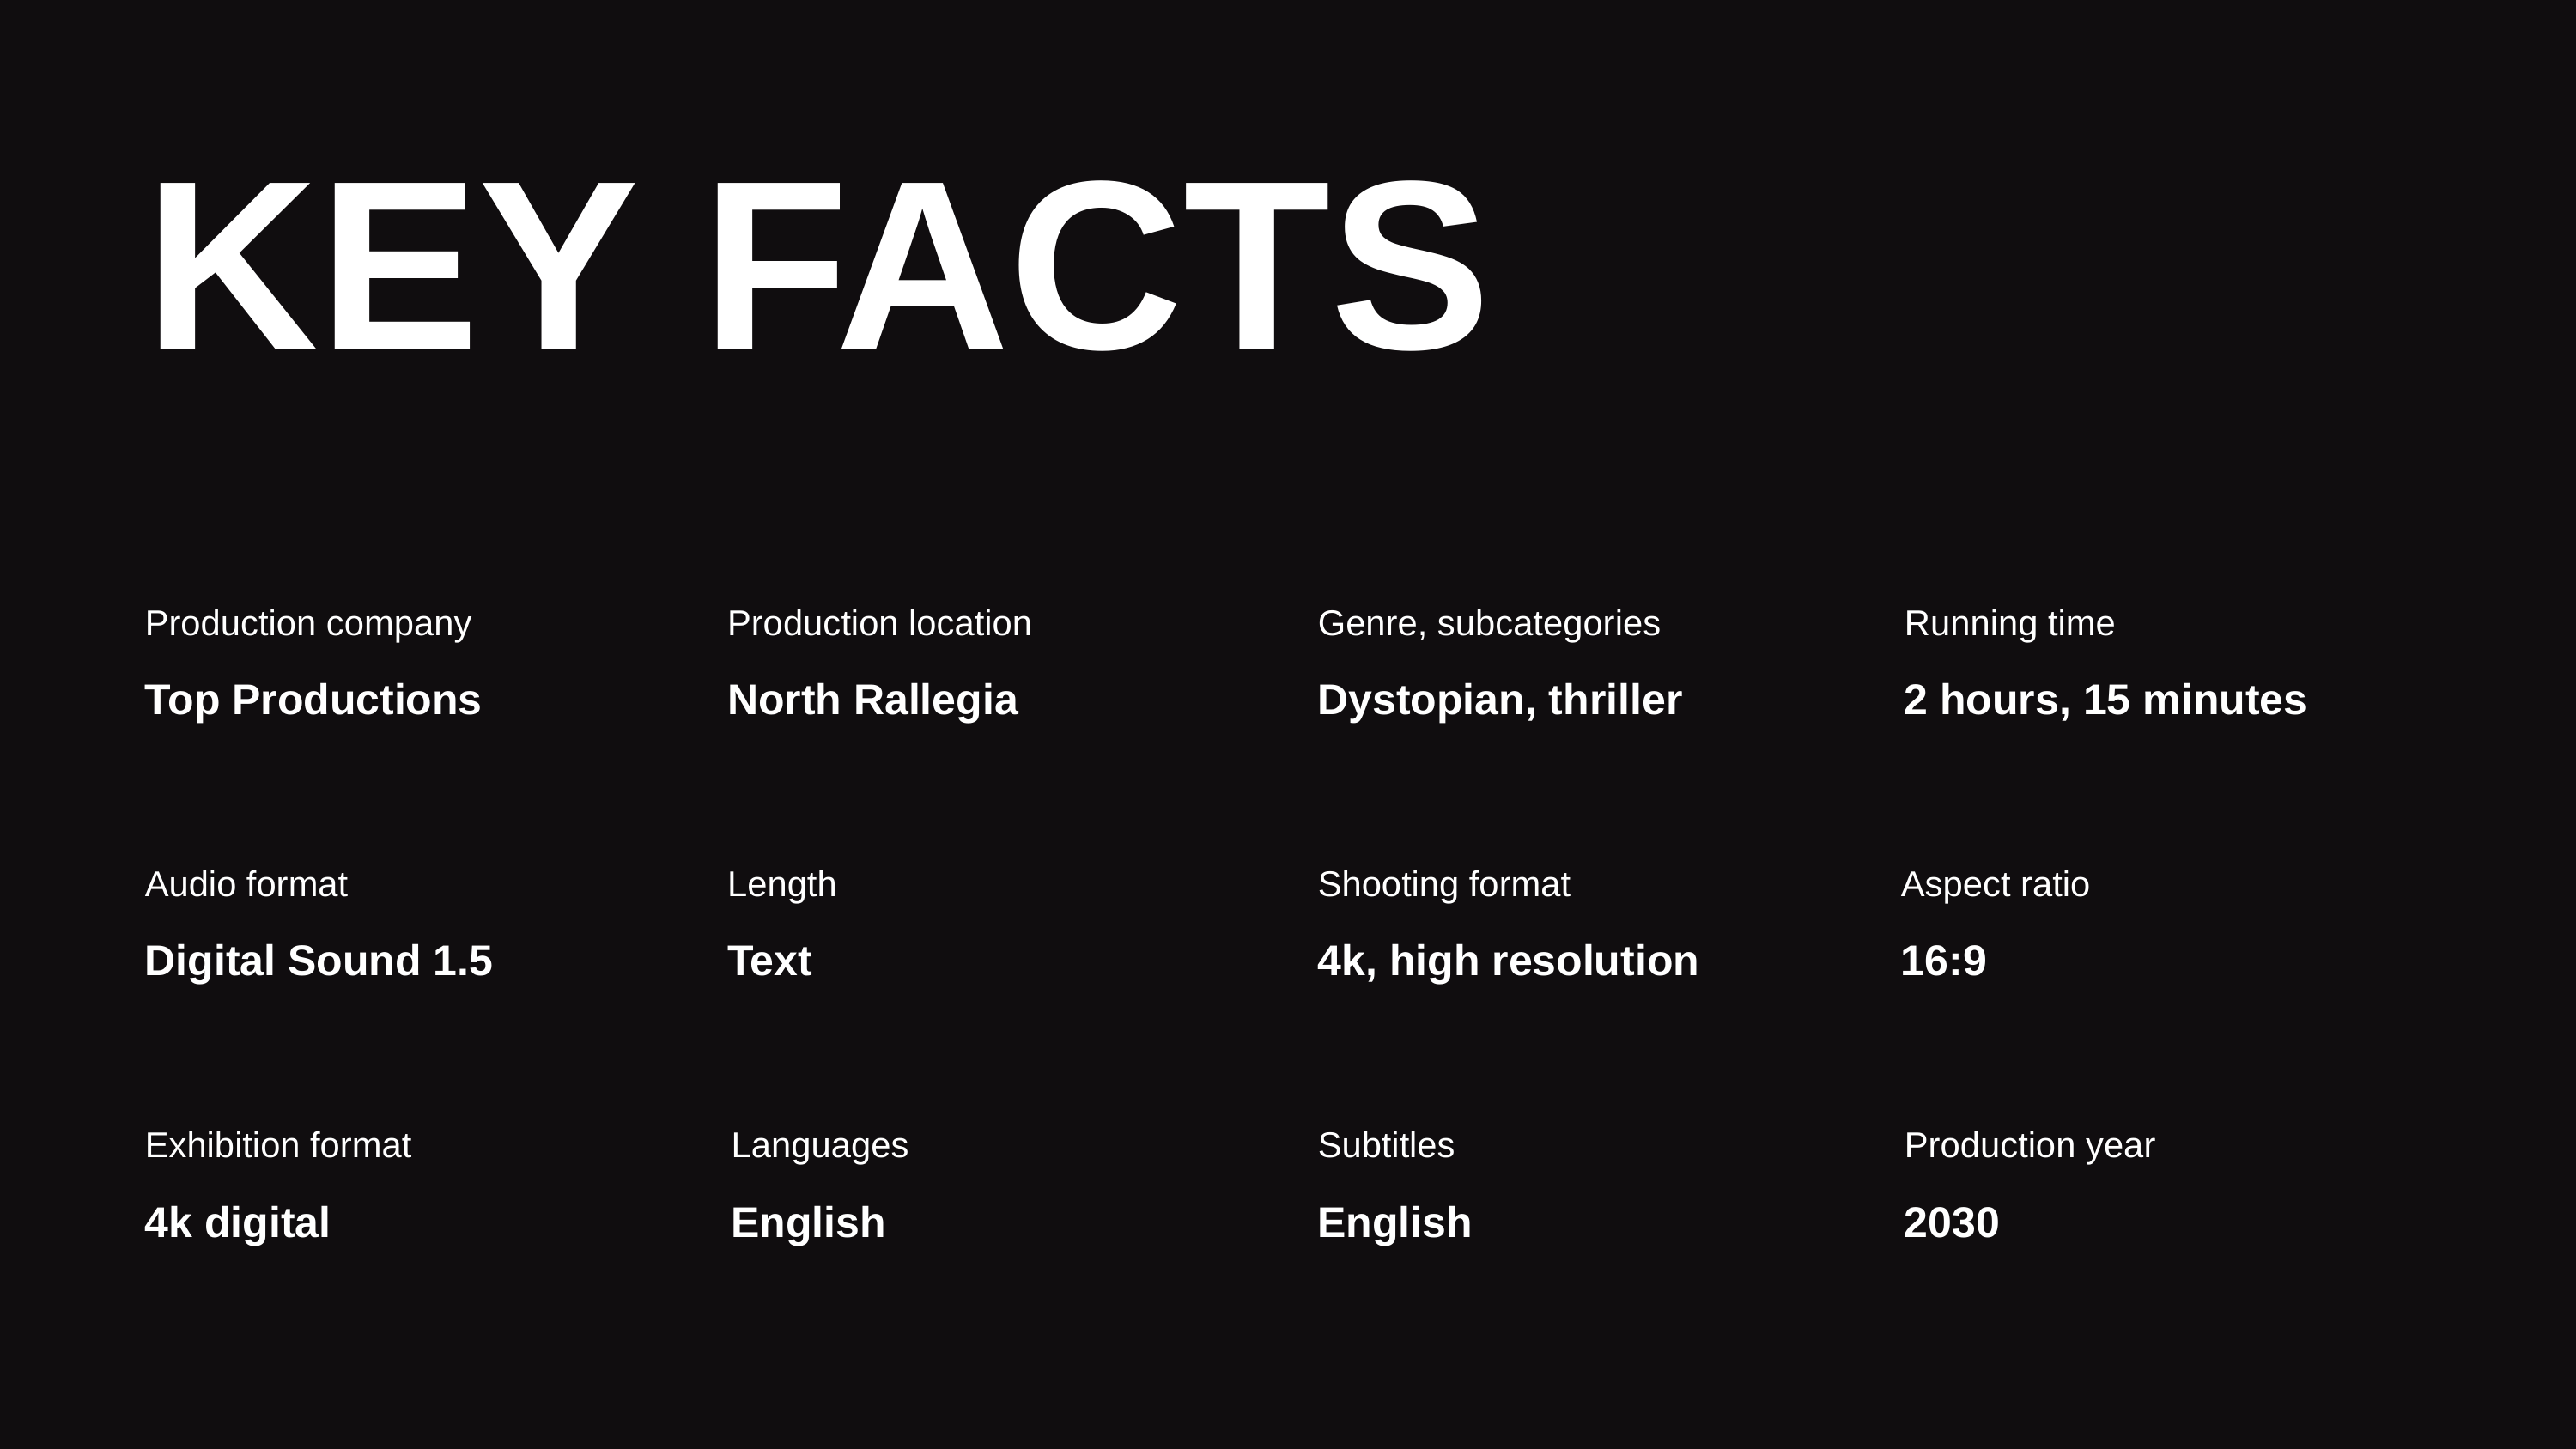

KEY FACTS
Production company
Top Productions
Production location
North Rallegia
Genre, subcategories
Dystopian, thriller
Running time
2 hours, 15 minutes
Audio format
Digital Sound 1.5
Length
Text
Shooting format
4k, high resolution
Aspect ratio
16:9
Exhibition format
4k digital
Languages
English
Subtitles
English
Production year
2030